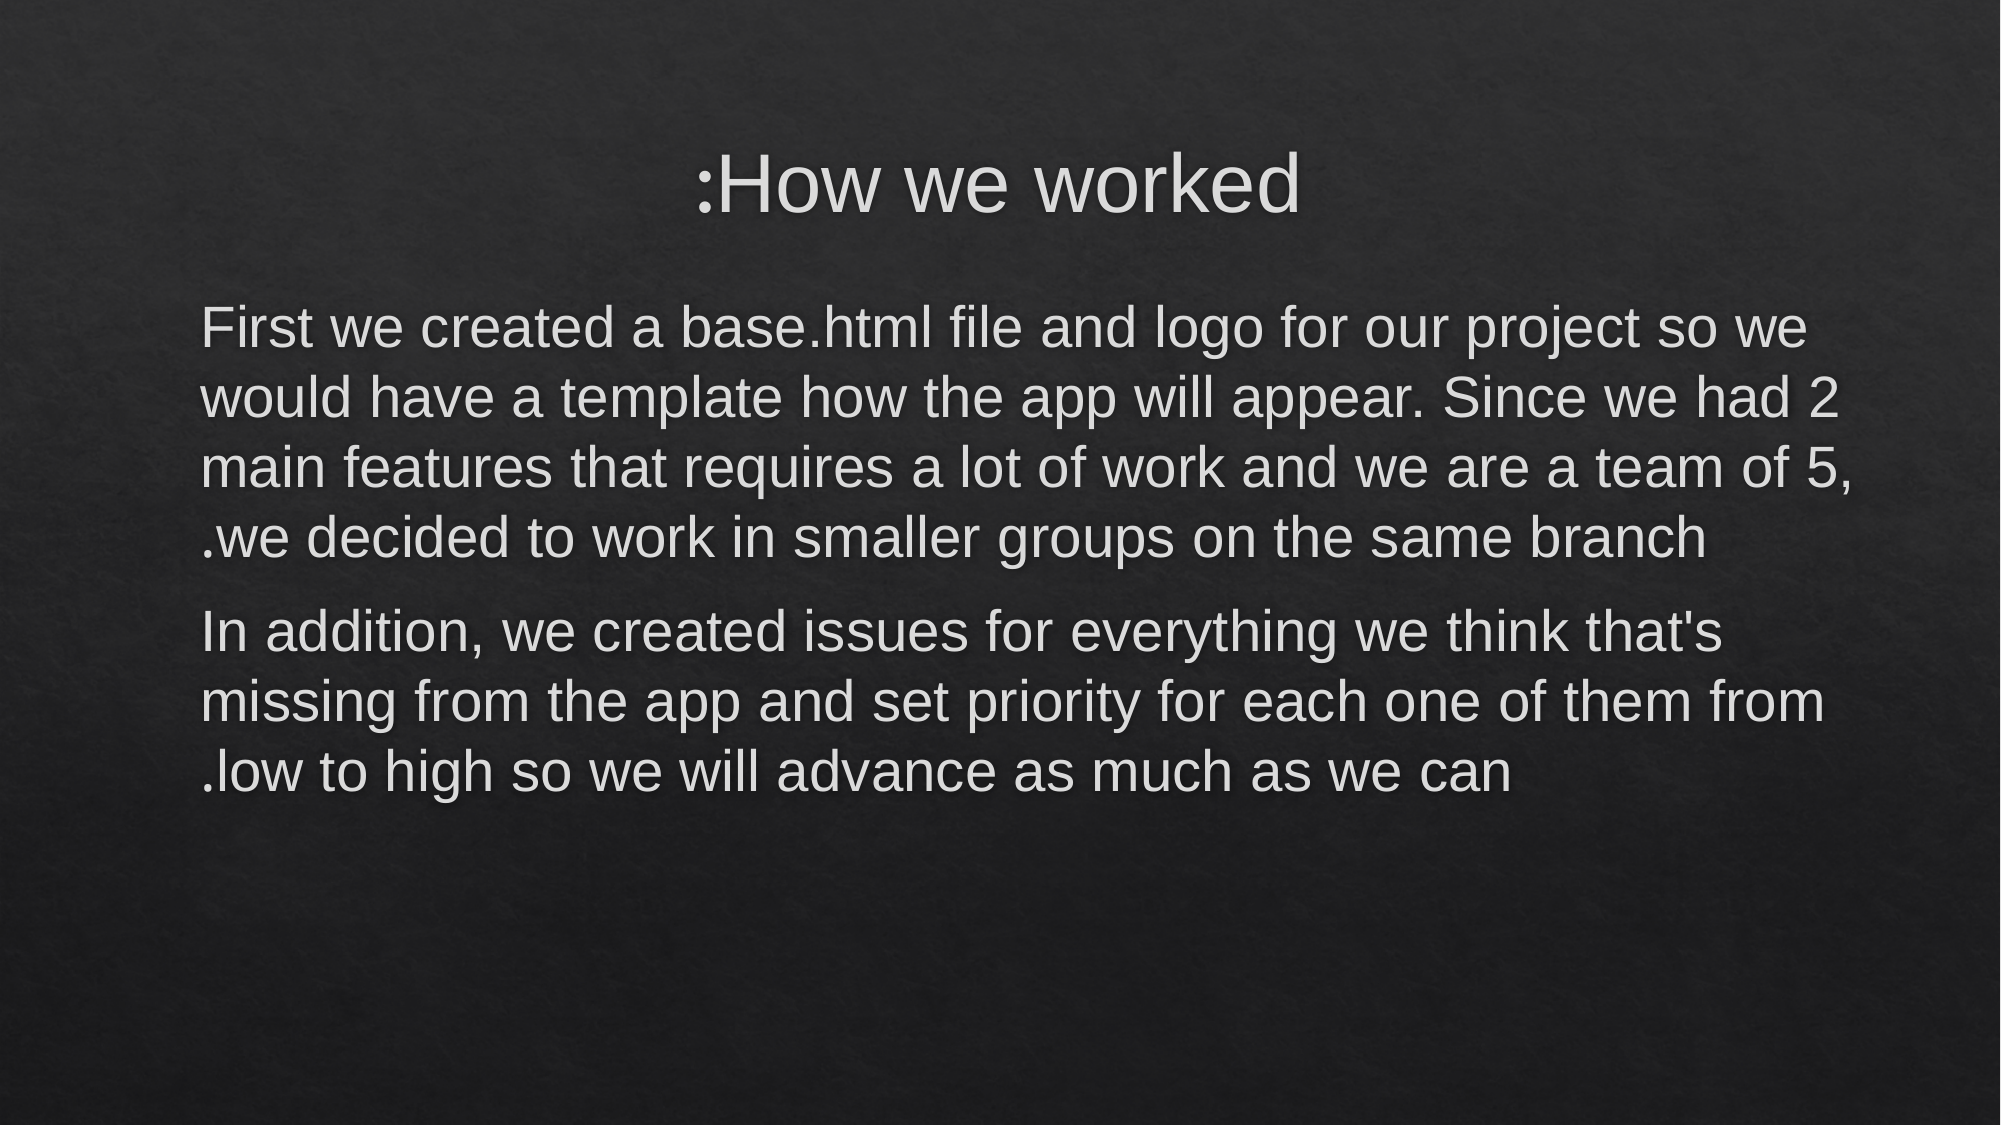

# How we worked:
First we created a base.html file and logo for our project so we would have a template how the app will appear. Since we had 2 main features that requires a lot of work and we are a team of 5, we decided to work in smaller groups on the same branch.
In addition, we created issues for everything we think that's missing from the app and set priority for each one of them from low to high so we will advance as much as we can.